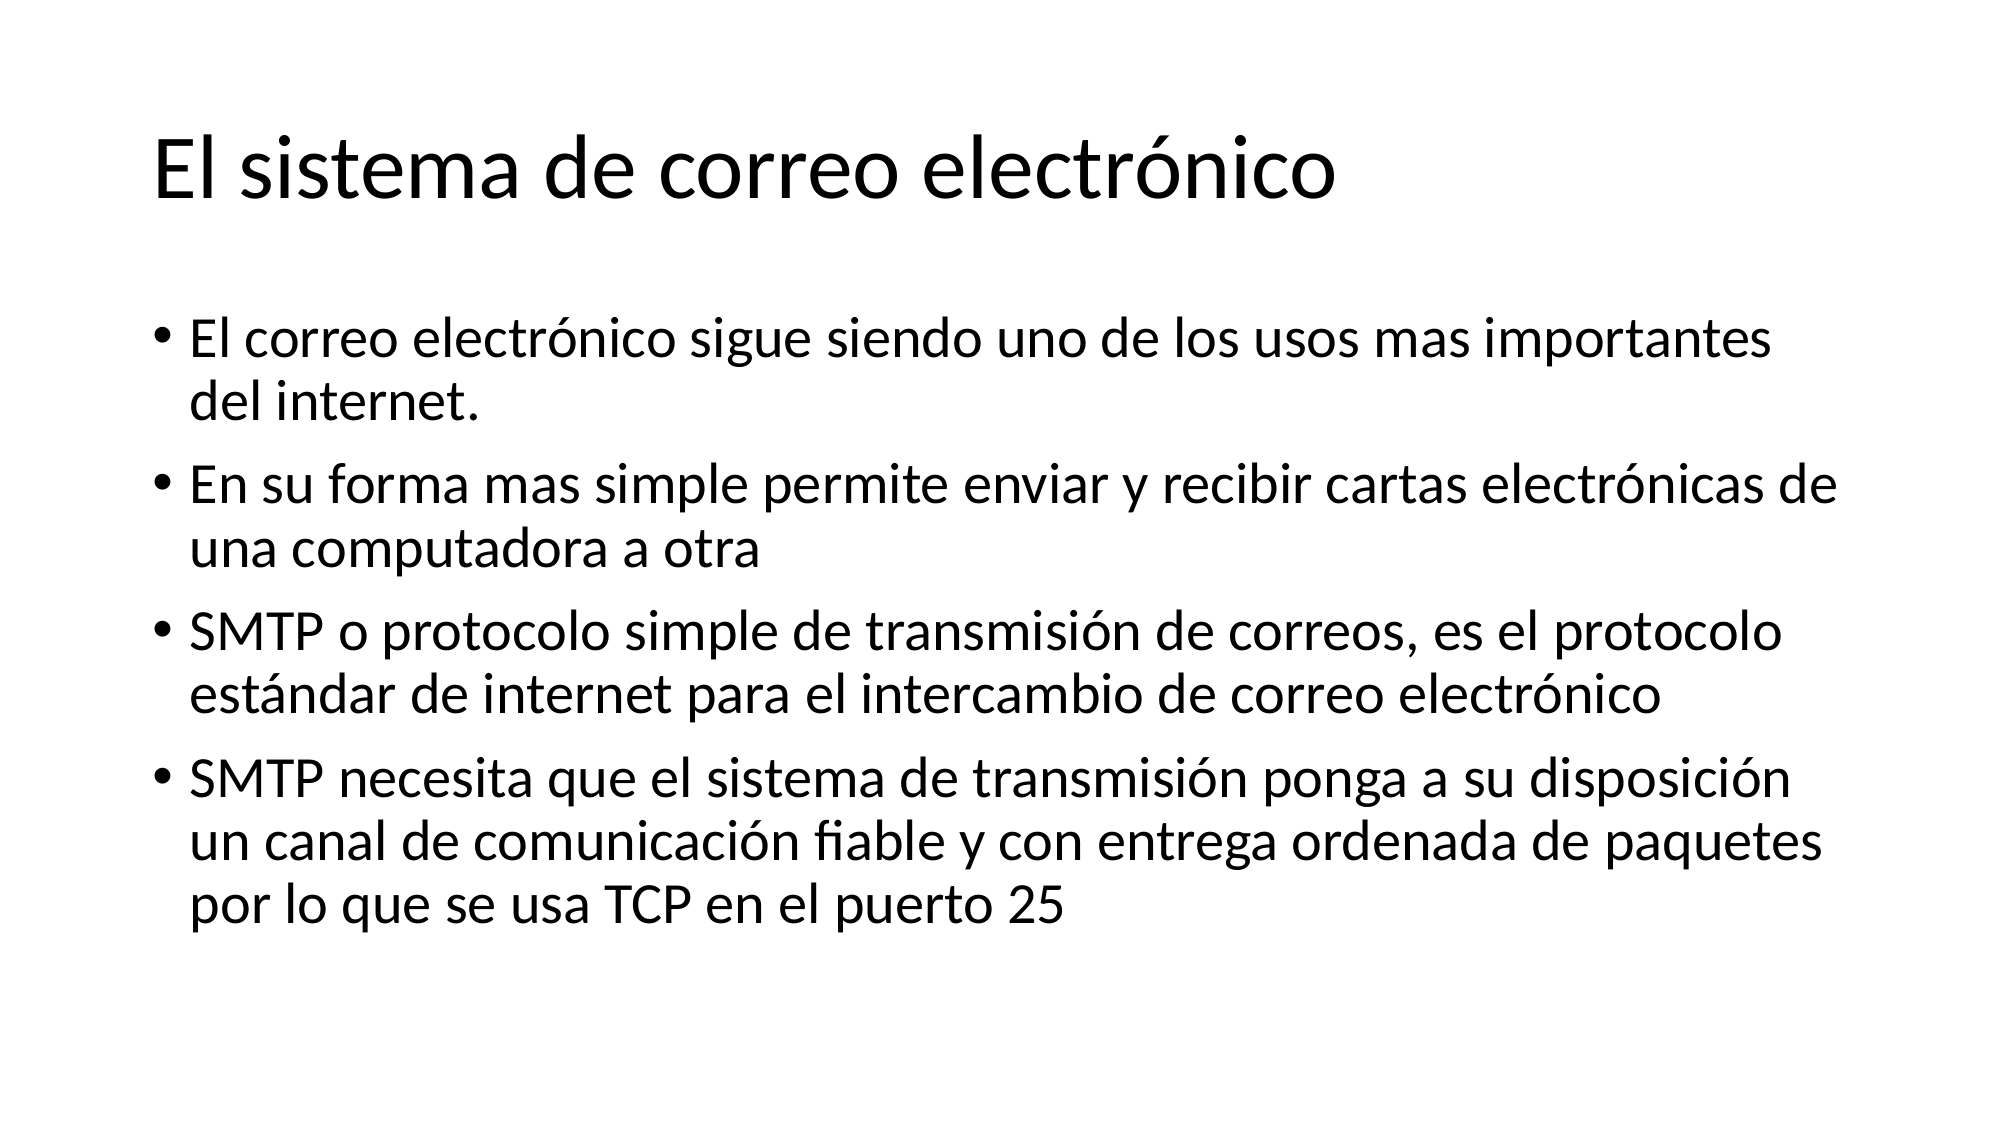

# El sistema de correo electrónico
El correo electrónico sigue siendo uno de los usos mas importantes del internet.
En su forma mas simple permite enviar y recibir cartas electrónicas de una computadora a otra
SMTP o protocolo simple de transmisión de correos, es el protocolo estándar de internet para el intercambio de correo electrónico
SMTP necesita que el sistema de transmisión ponga a su disposición un canal de comunicación fiable y con entrega ordenada de paquetes por lo que se usa TCP en el puerto 25